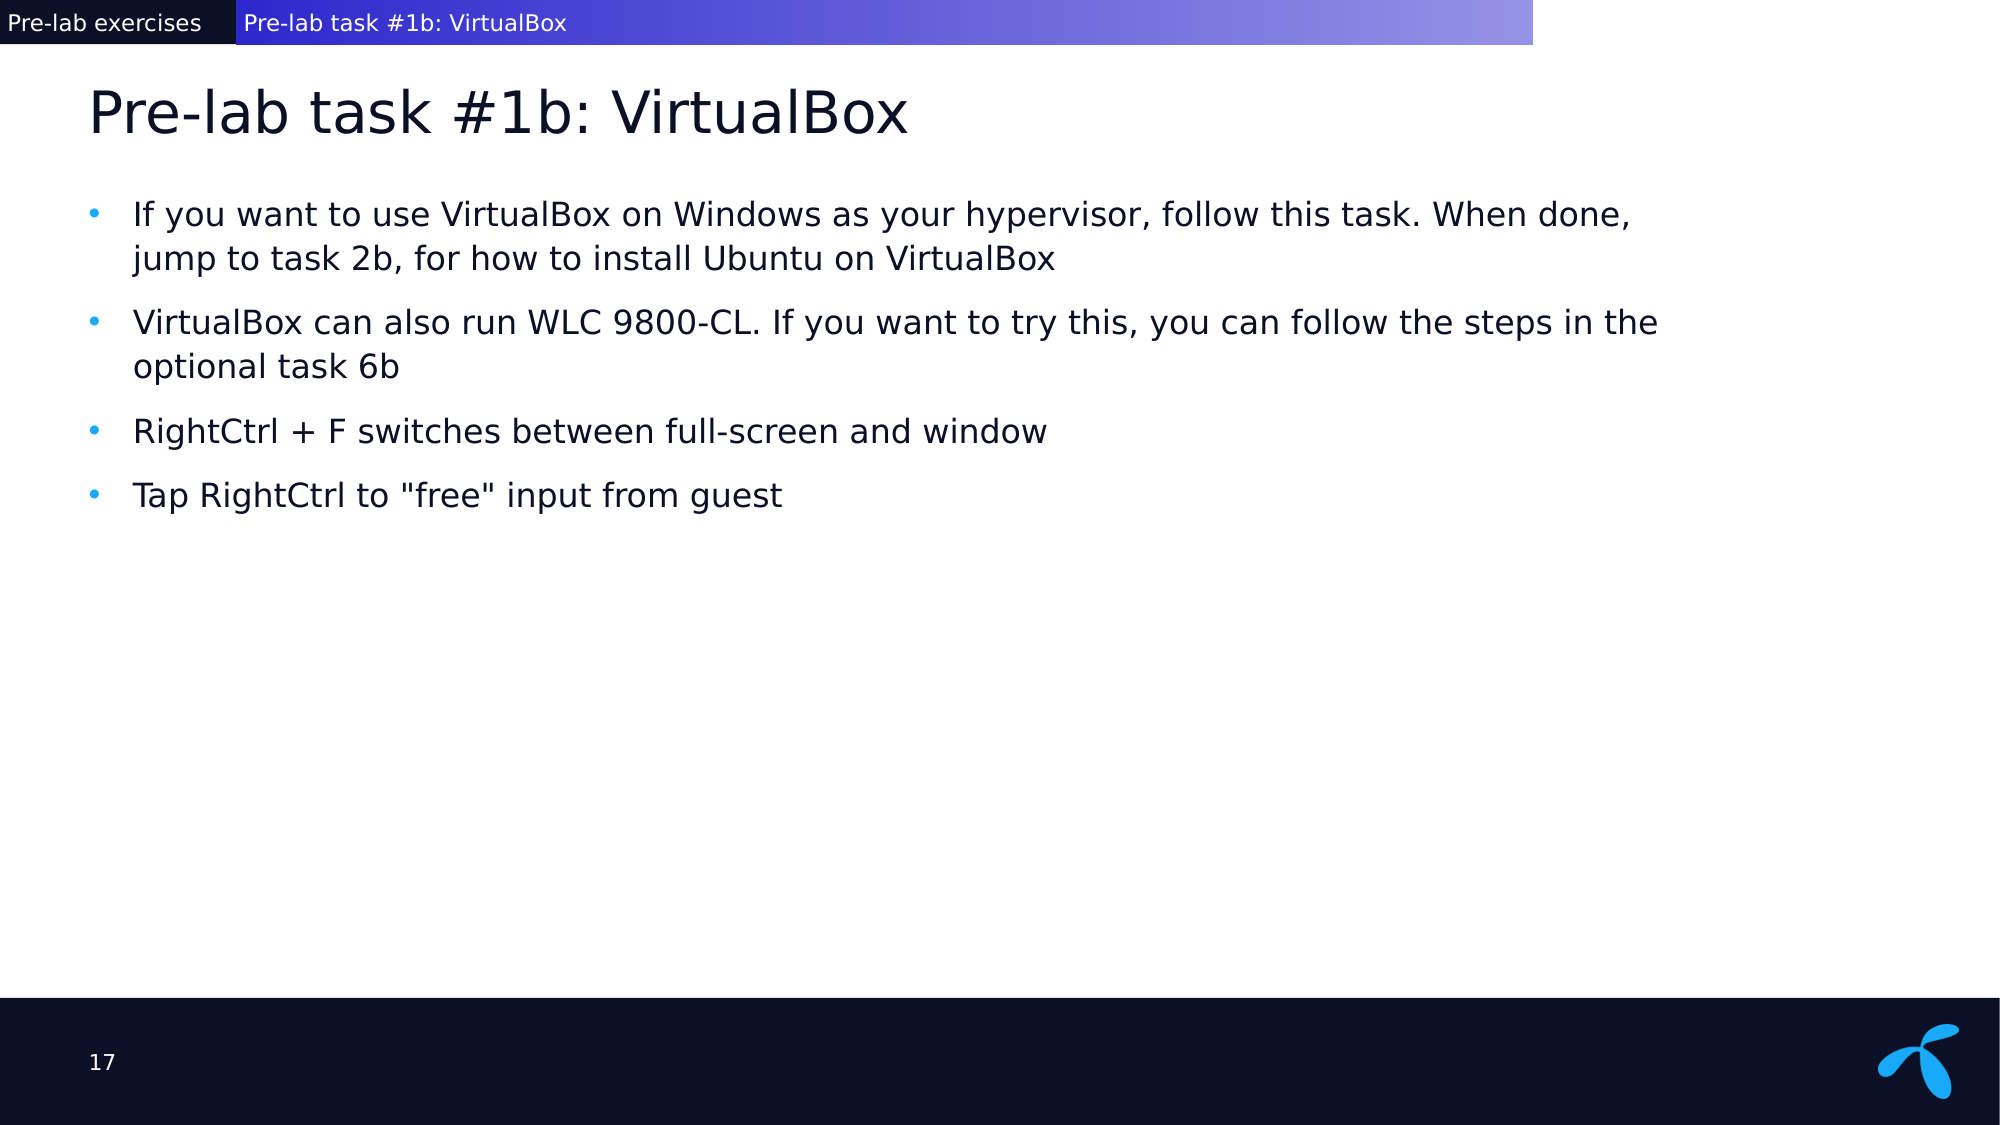

Pre-lab exercises
 Pre-lab task #1b: VirtualBox
# Pre-lab task #1b: VirtualBox
If you want to use VirtualBox on Windows as your hypervisor, follow this task. When done, jump to task 2b, for how to install Ubuntu on VirtualBox
VirtualBox can also run WLC 9800-CL. If you want to try this, you can follow the steps in the optional task 6b
RightCtrl + F switches between full-screen and window
Tap RightCtrl to "free" input from guest
17